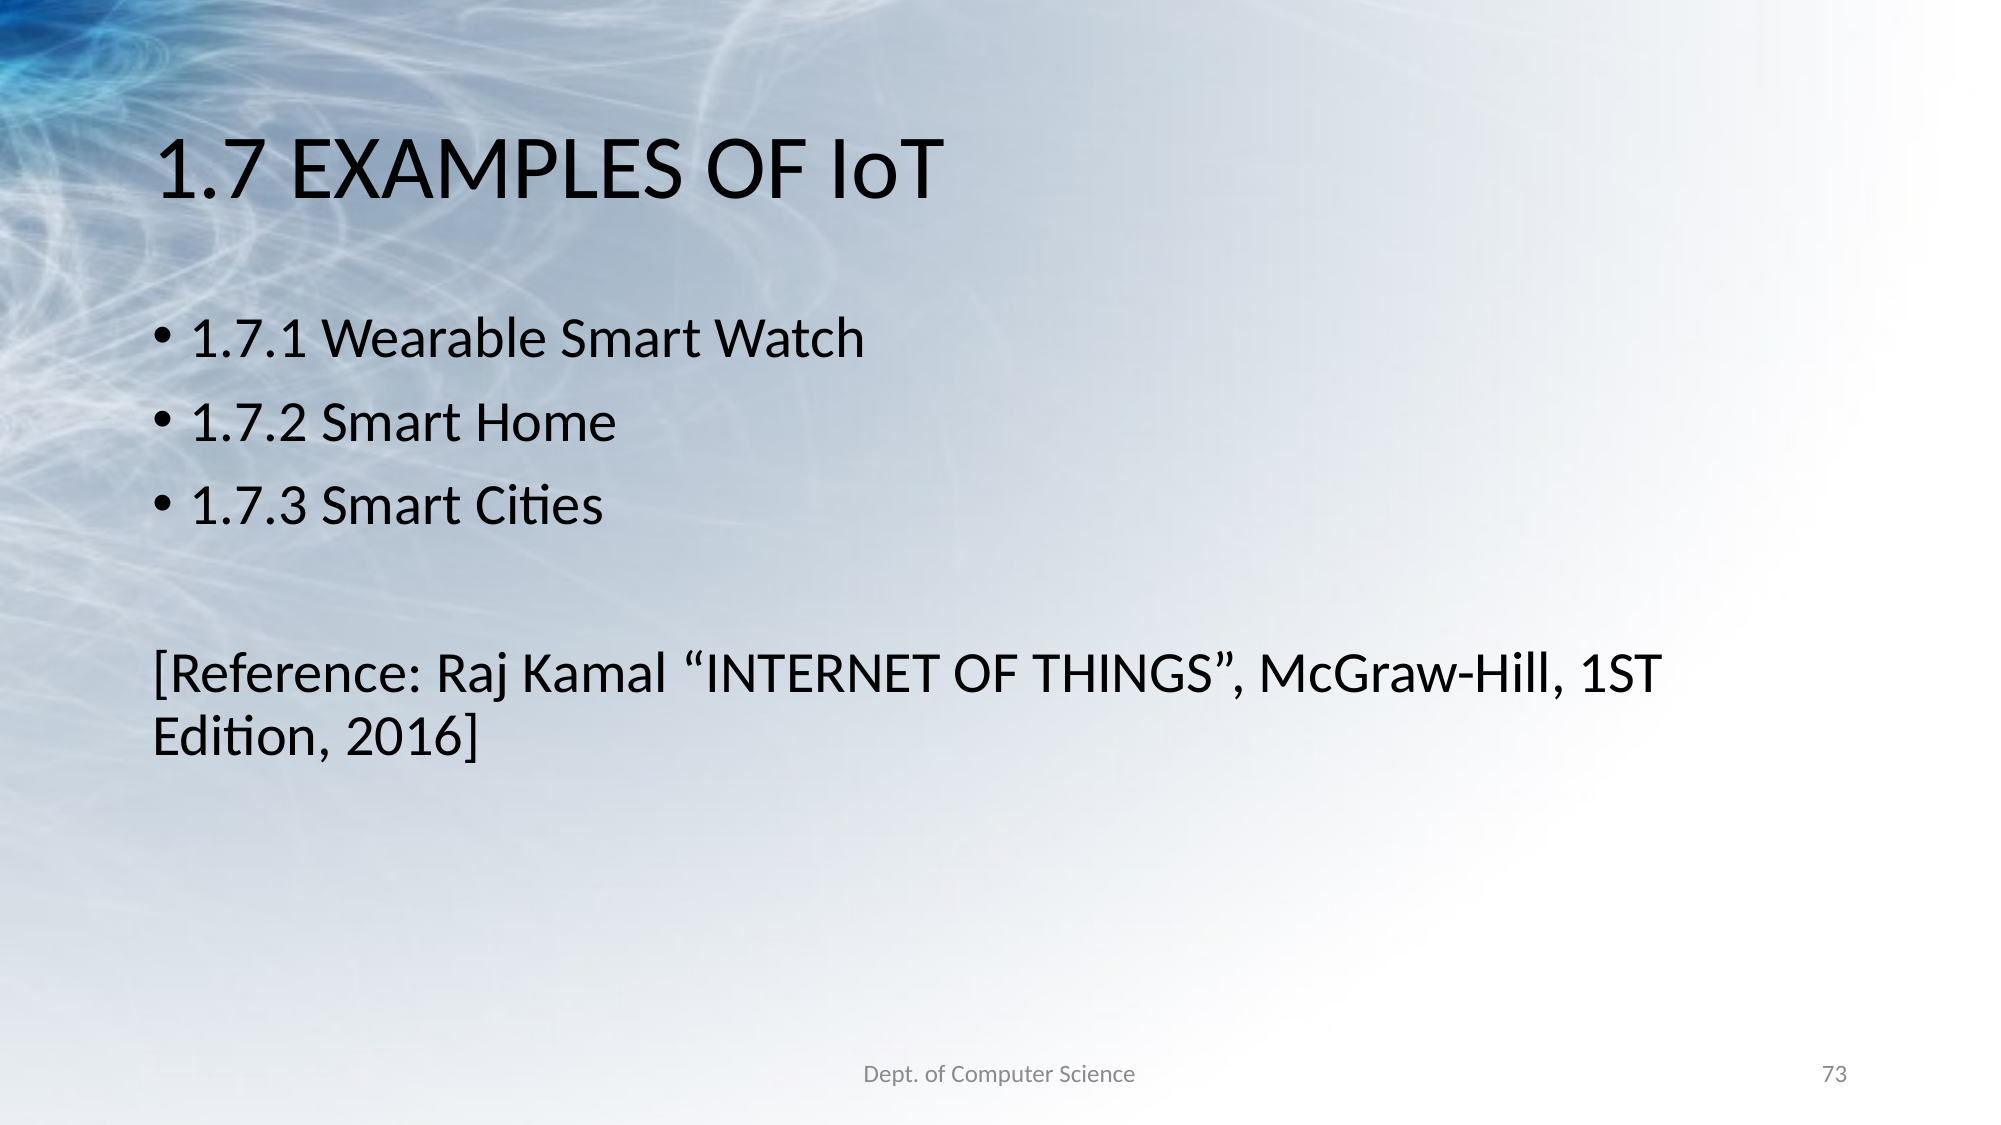

# 1.7 EXAMPLES OF IoT
1.7.1 Wearable Smart Watch
1.7.2 Smart Home
1.7.3 Smart Cities

[Reference: Raj Kamal “INTERNET OF THINGS”, McGraw-Hill, 1ST Edition, 2016]
Dept. of Computer Science
73